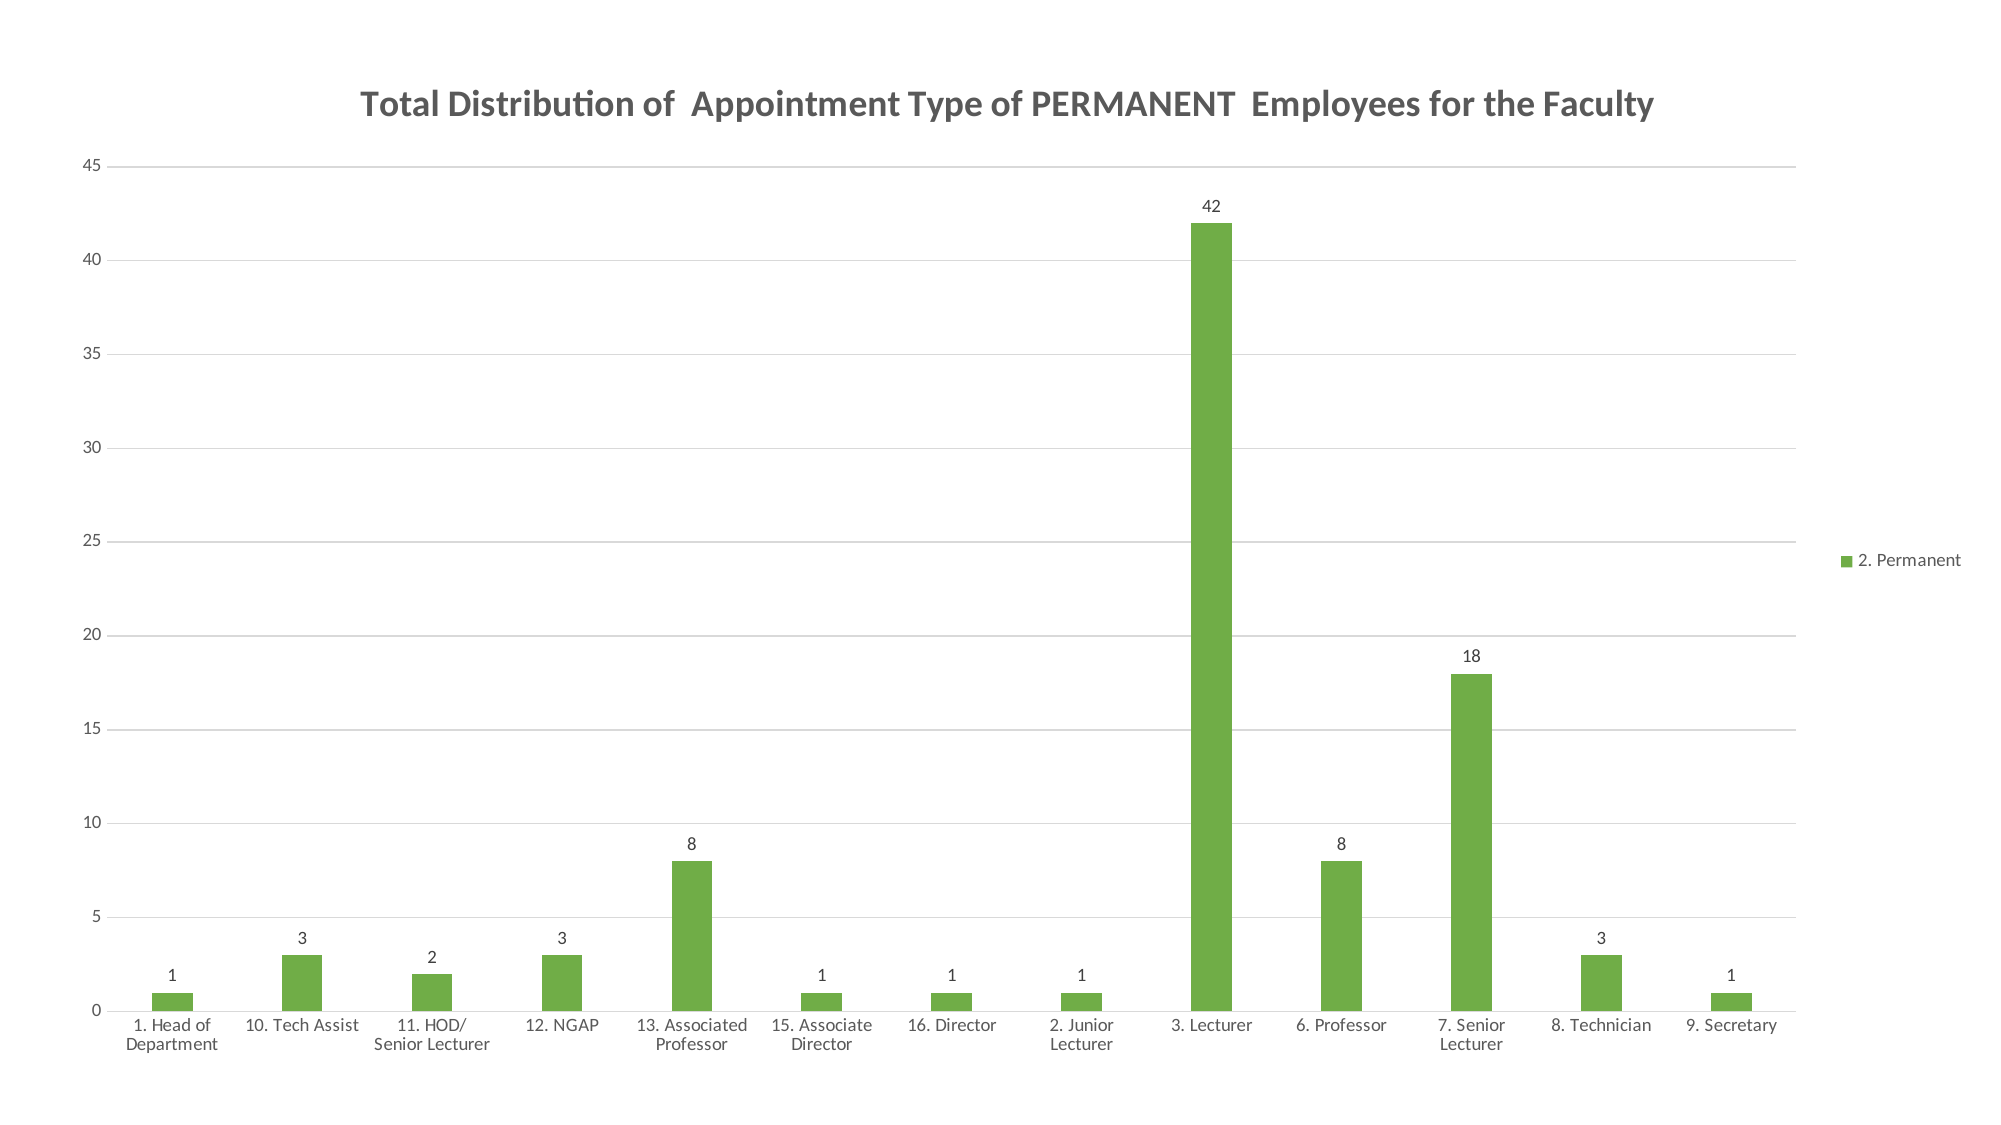

### Chart: Total Distribution of  Appointment Type of PERMANENT  Employees for the Faculty

| Category | 2. Permanent |
|---|---|
| 1. Head of Department | 1.0 |
| 10. Tech Assist | 3.0 |
| 11. HOD/ Senior Lecturer | 2.0 |
| 12. NGAP | 3.0 |
| 13. Associated Professor | 8.0 |
| 15. Associate Director | 1.0 |
| 16. Director | 1.0 |
| 2. Junior Lecturer | 1.0 |
| 3. Lecturer | 42.0 |
| 6. Professor | 8.0 |
| 7. Senior Lecturer | 18.0 |
| 8. Technician | 3.0 |
| 9. Secretary | 1.0 |